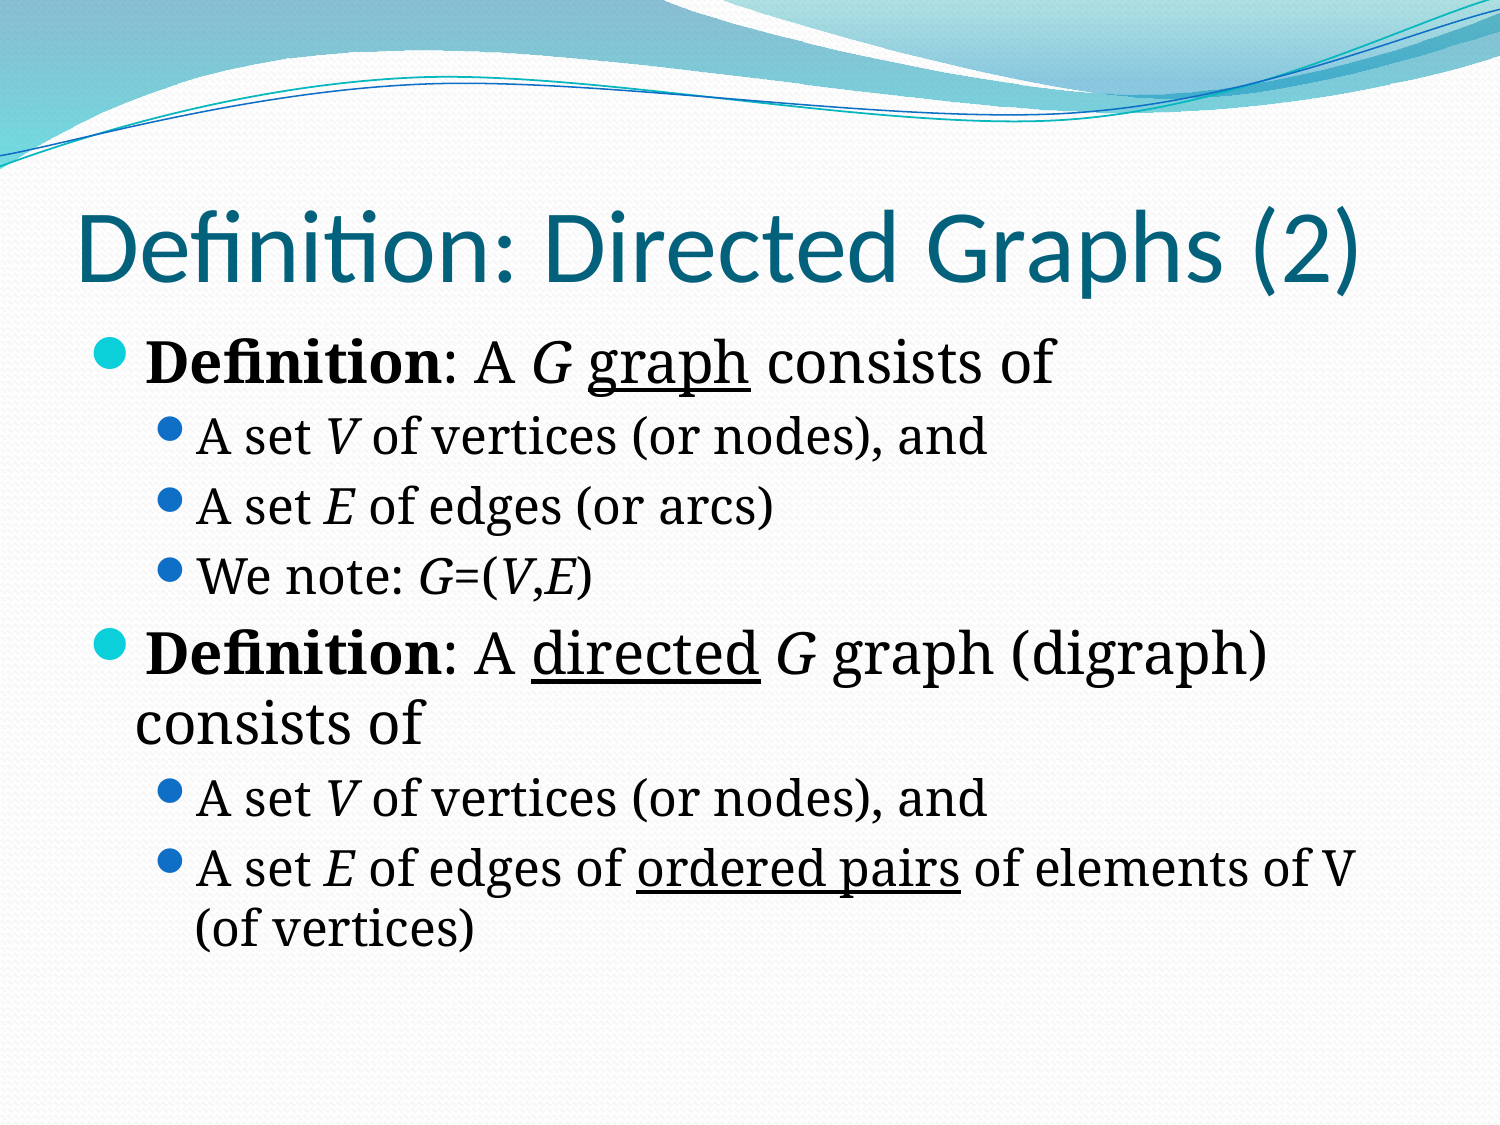

# Definition: Directed Graphs (2)
Definition: A G graph consists of
A set V of vertices (or nodes), and
A set E of edges (or arcs)
We note: G=(V,E)
Definition: A directed G graph (digraph) consists of
A set V of vertices (or nodes), and
A set E of edges of ordered pairs of elements of V (of vertices)